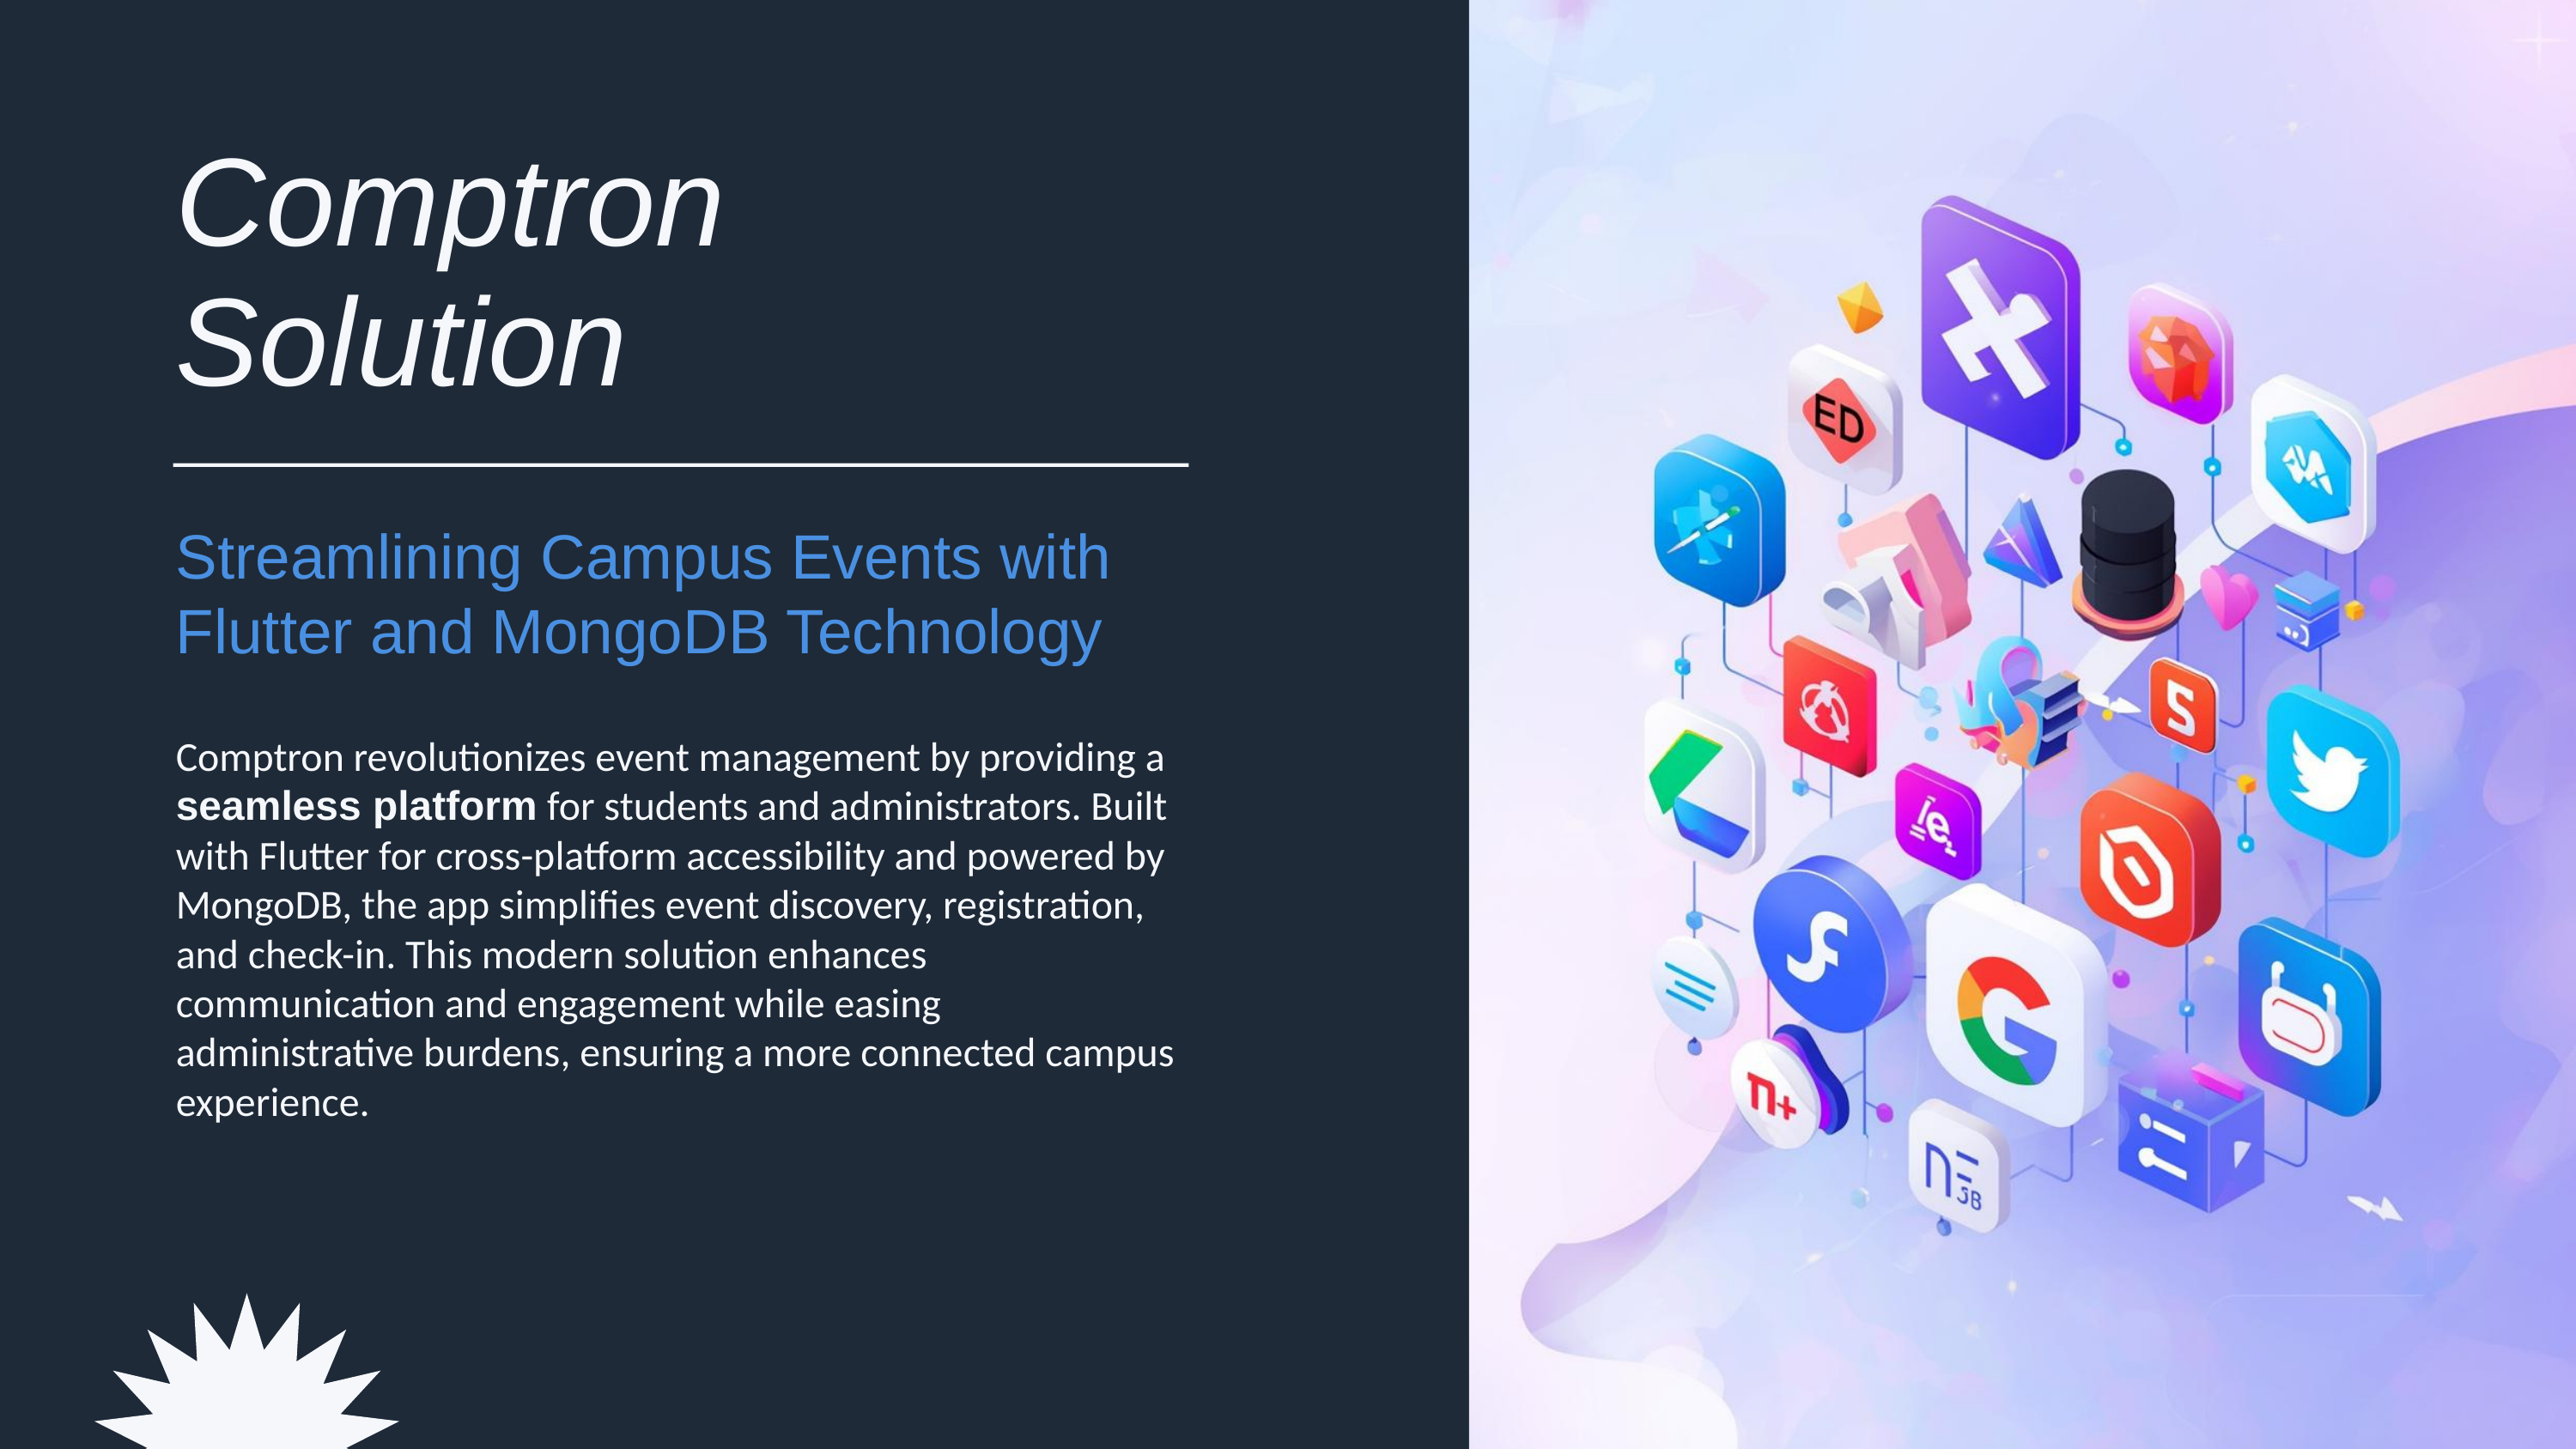

Comptron Solution

Streamlining Campus Events with Flutter and MongoDB Technology
Comptron revolutionizes event management by providing a seamless platform for students and administrators. Built with Flutter for cross-platform accessibility and powered by MongoDB, the app simplifies event discovery, registration, and check-in. This modern solution enhances communication and engagement while easing administrative burdens, ensuring a more connected campus experience.